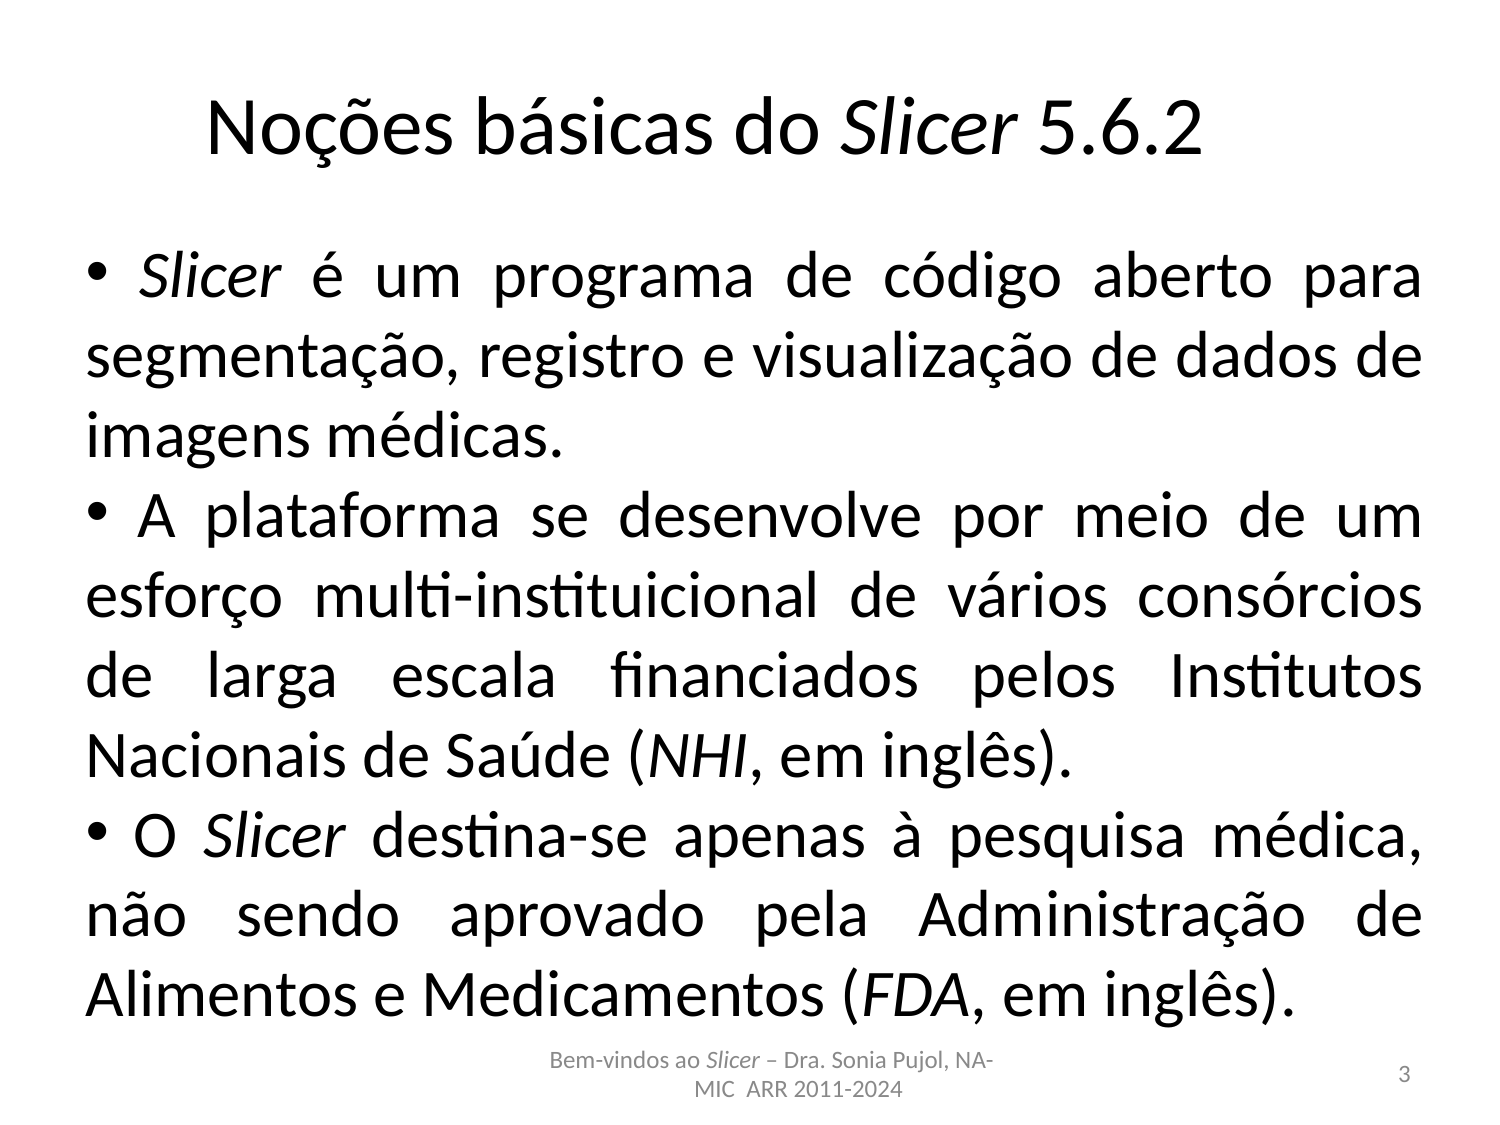

# Noções básicas do Slicer 5.6.2
 Slicer é um programa de código aberto para segmentação, registro e visualização de dados de imagens médicas.
 A plataforma se desenvolve por meio de um esforço multi-instituicional de vários consórcios de larga escala financiados pelos Institutos Nacionais de Saúde (NHI, em inglês).
 O Slicer destina-se apenas à pesquisa médica, não sendo aprovado pela Administração de Alimentos e Medicamentos (FDA, em inglês).
Bem-vindos ao Slicer – Dra. Sonia Pujol, NA-MIC  ARR 2011-2024
3